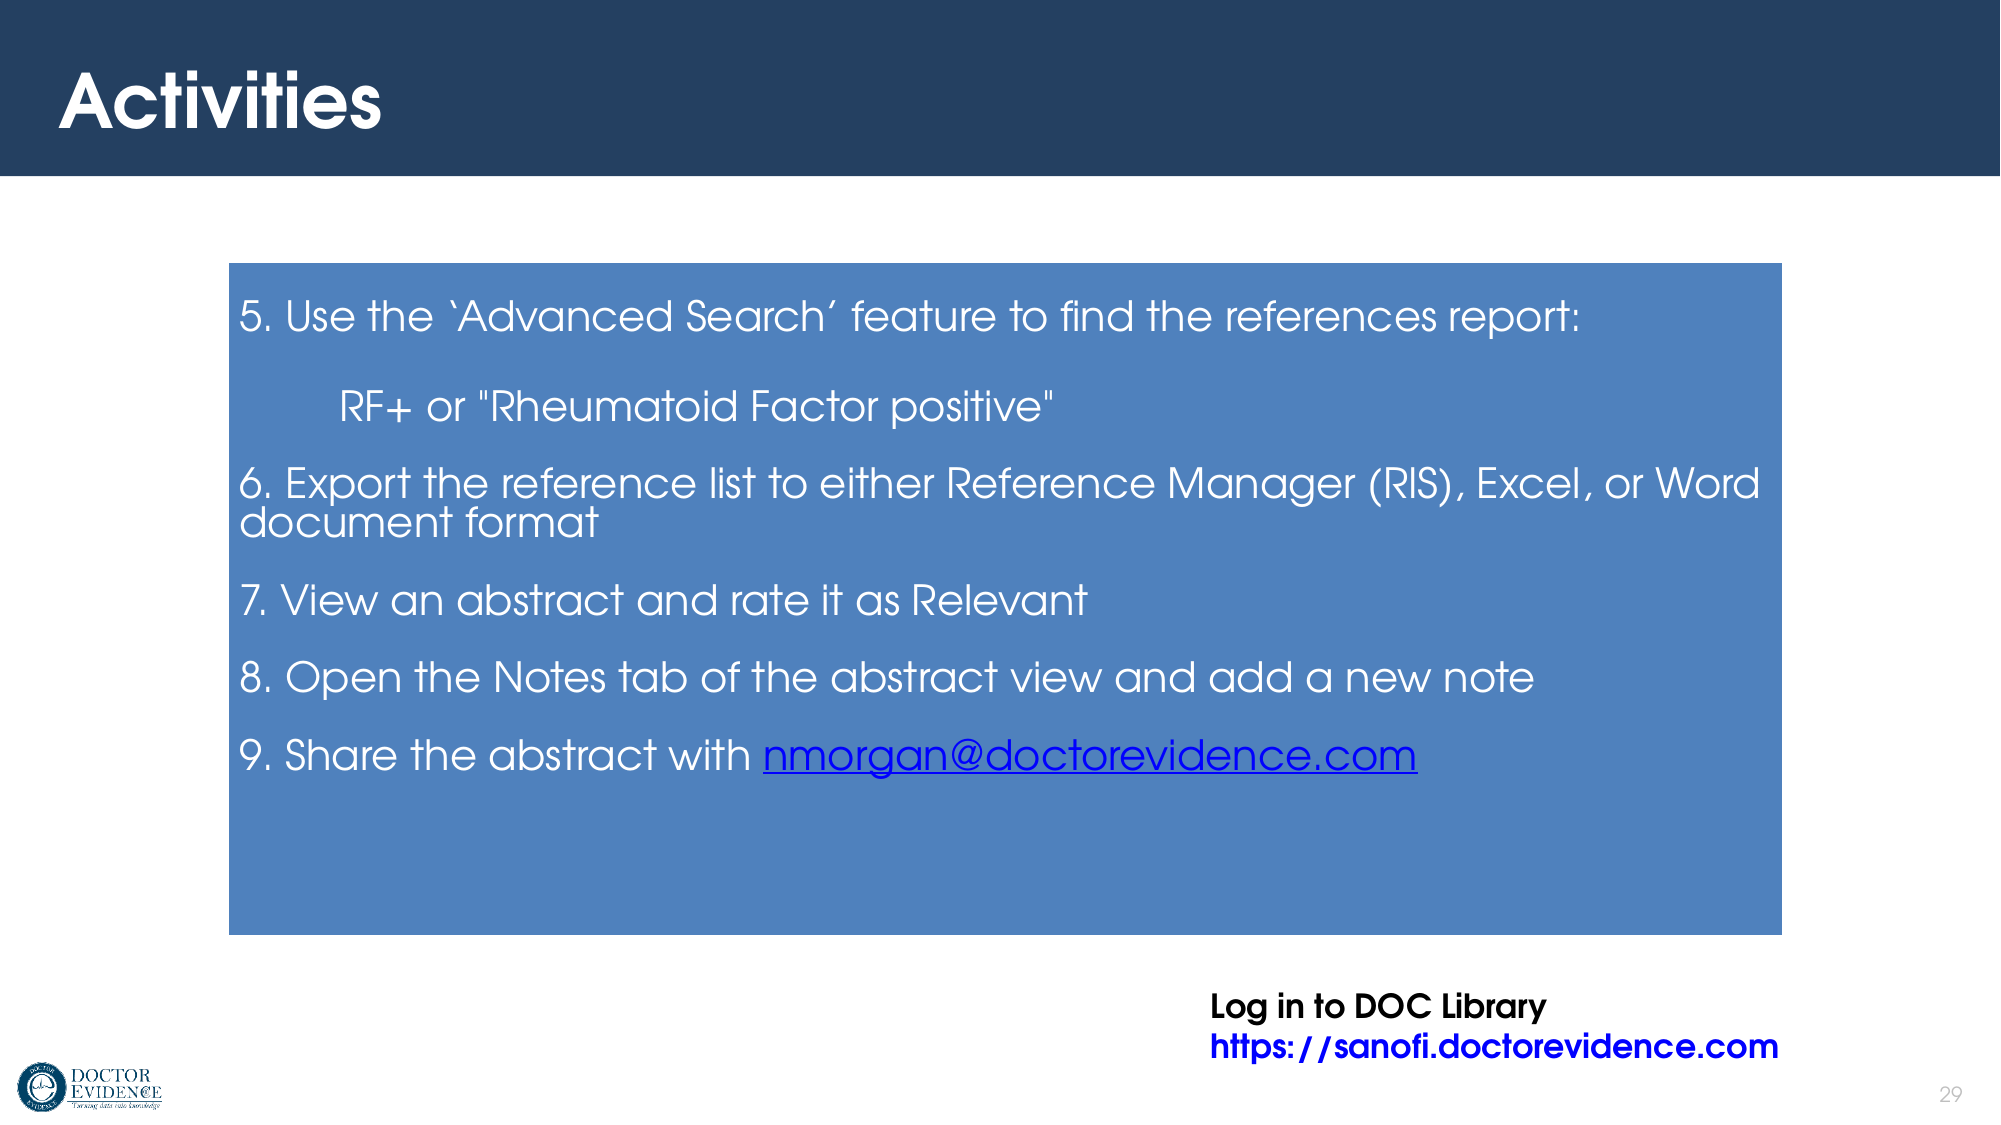

# Activities
| 5. Use the ‘Advanced Search’ feature to find the references report: RF+ or "Rheumatoid Factor positive" 6. Export the reference list to either Reference Manager (RIS), Excel, or Word document format 7. View an abstract and rate it as Relevant 8. Open the Notes tab of the abstract view and add a new note 9. Share the abstract with nmorgan@doctorevidence.com |
| --- |
Log in to DOC Library https://sanofi.doctorevidence.com